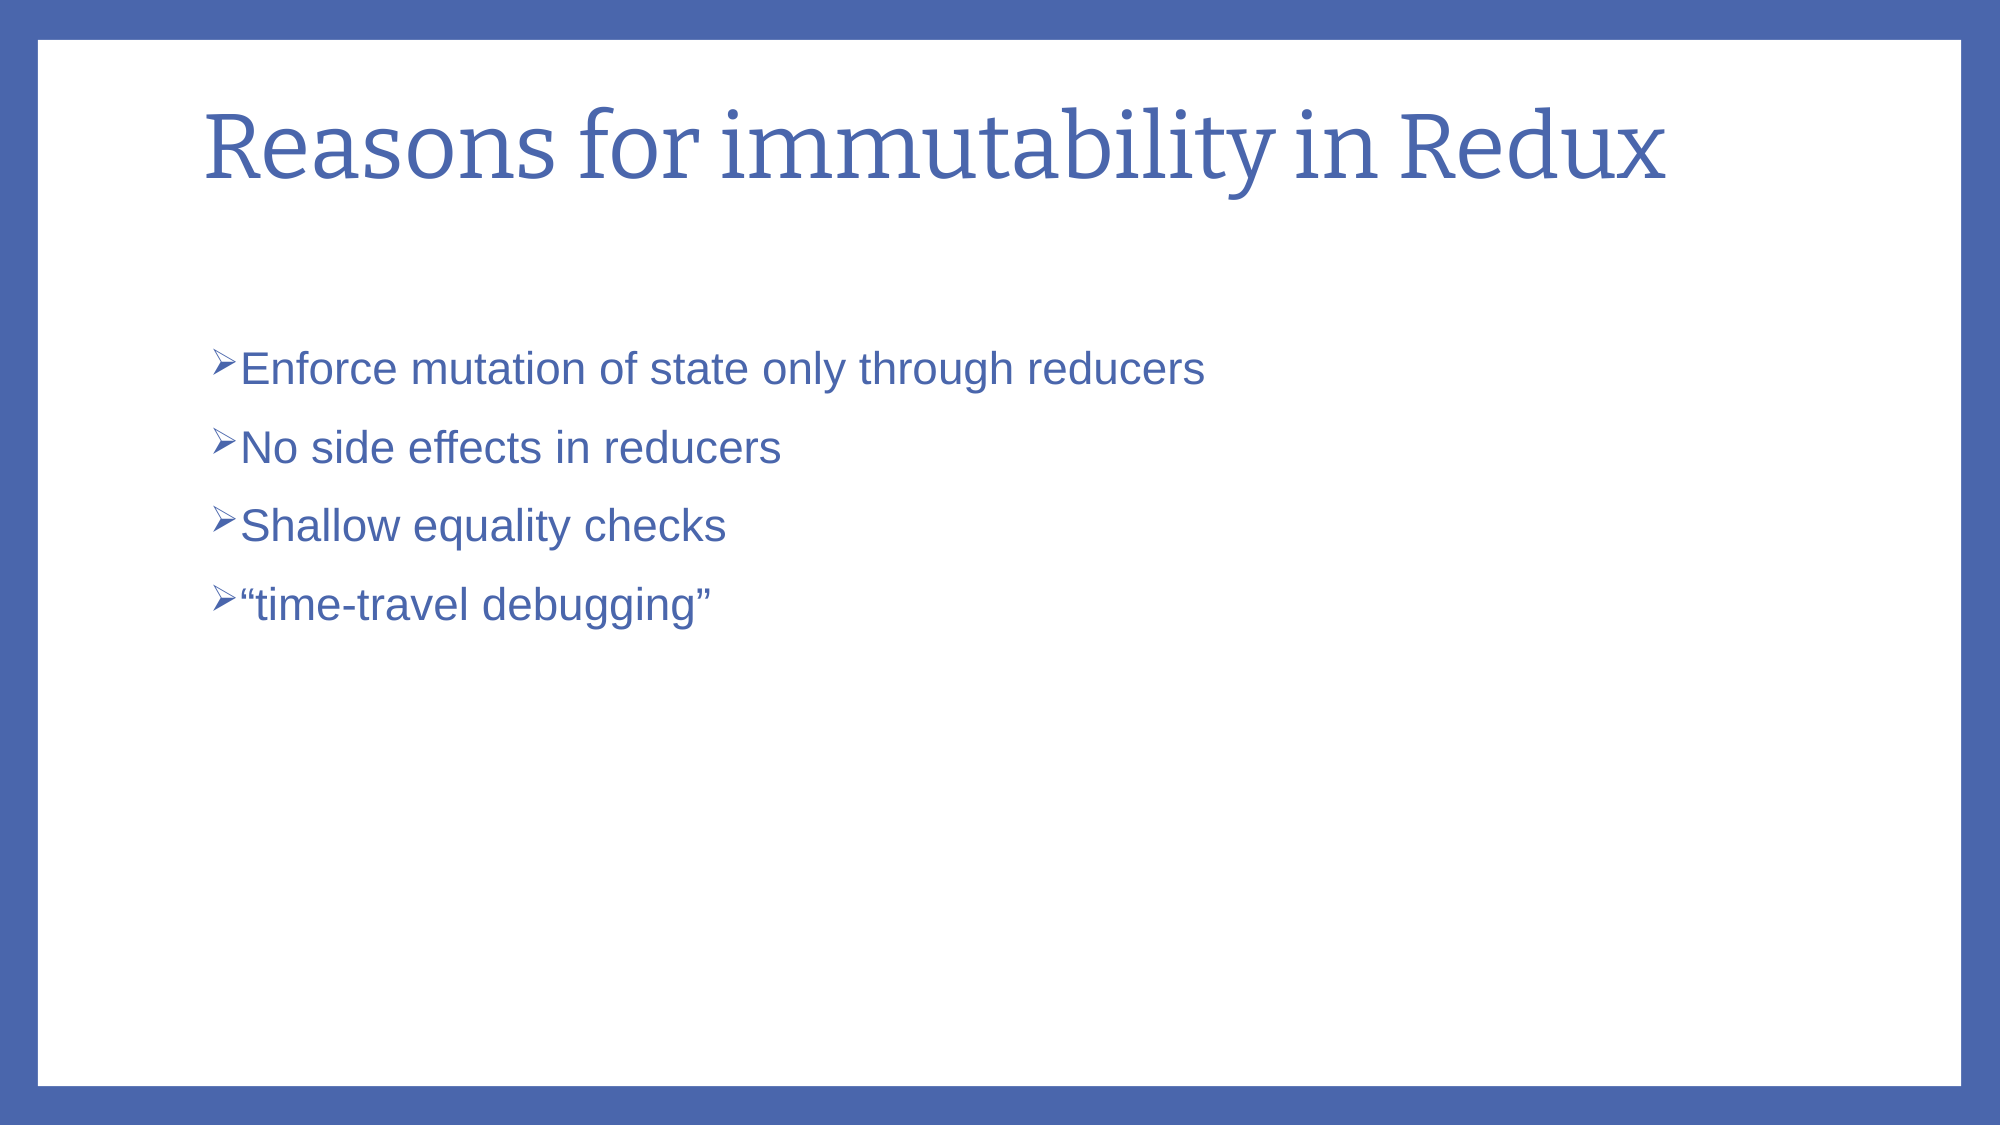

# Reasons for immutability in Redux
Enforce mutation of state only through reducers
No side effects in reducers
Shallow equality checks
“time-travel debugging”